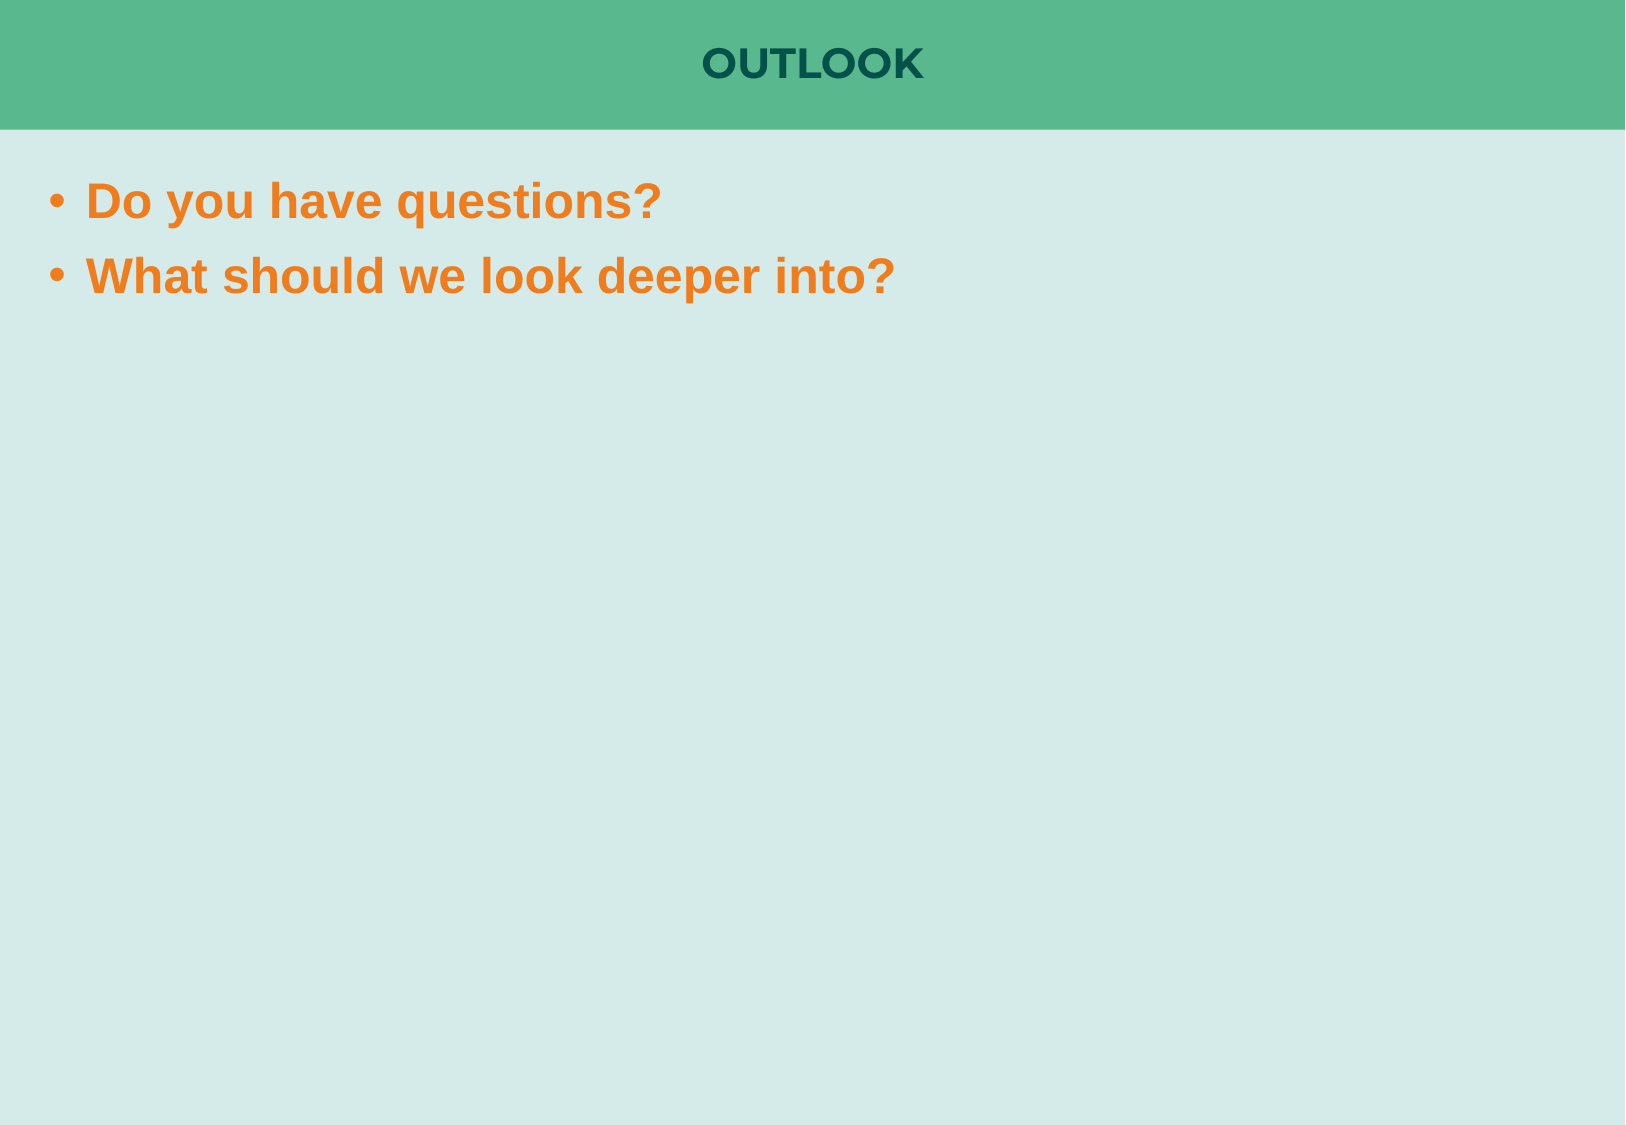

# OUtlook
Do you have questions?
What should we look deeper into?